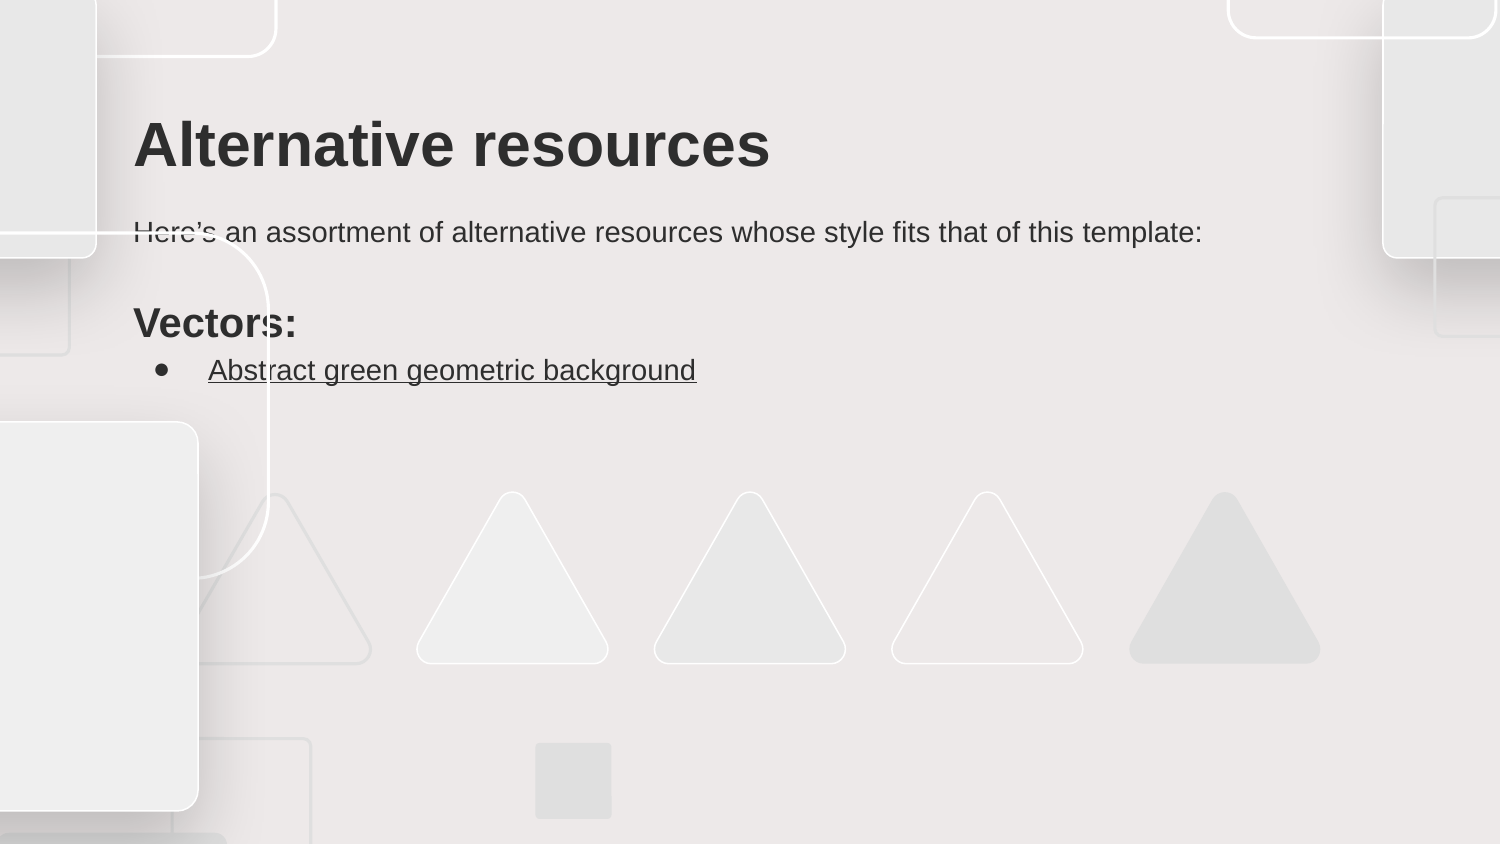

# Alternative resources
Here’s an assortment of alternative resources whose style fits that of this template:

Vectors:
Abstract green geometric background